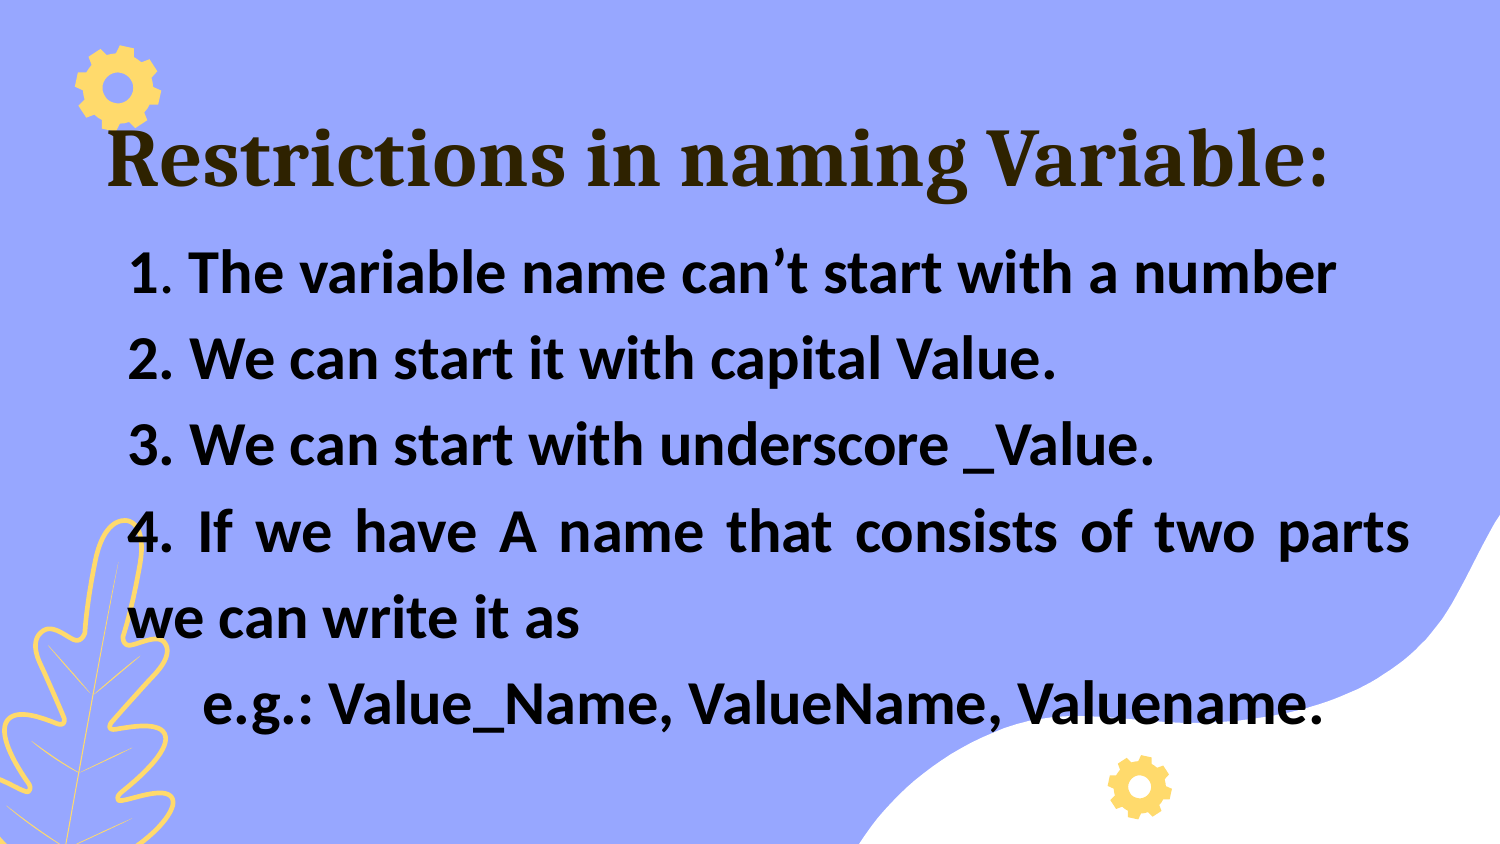

# Restrictions in naming Variable:
1. The variable name can’t start with a number
2. We can start it with capital Value.
3. We can start with underscore _Value.
4. If we have A name that consists of two parts we can write it as
e.g.: Value_Name, ValueName, Valuename.